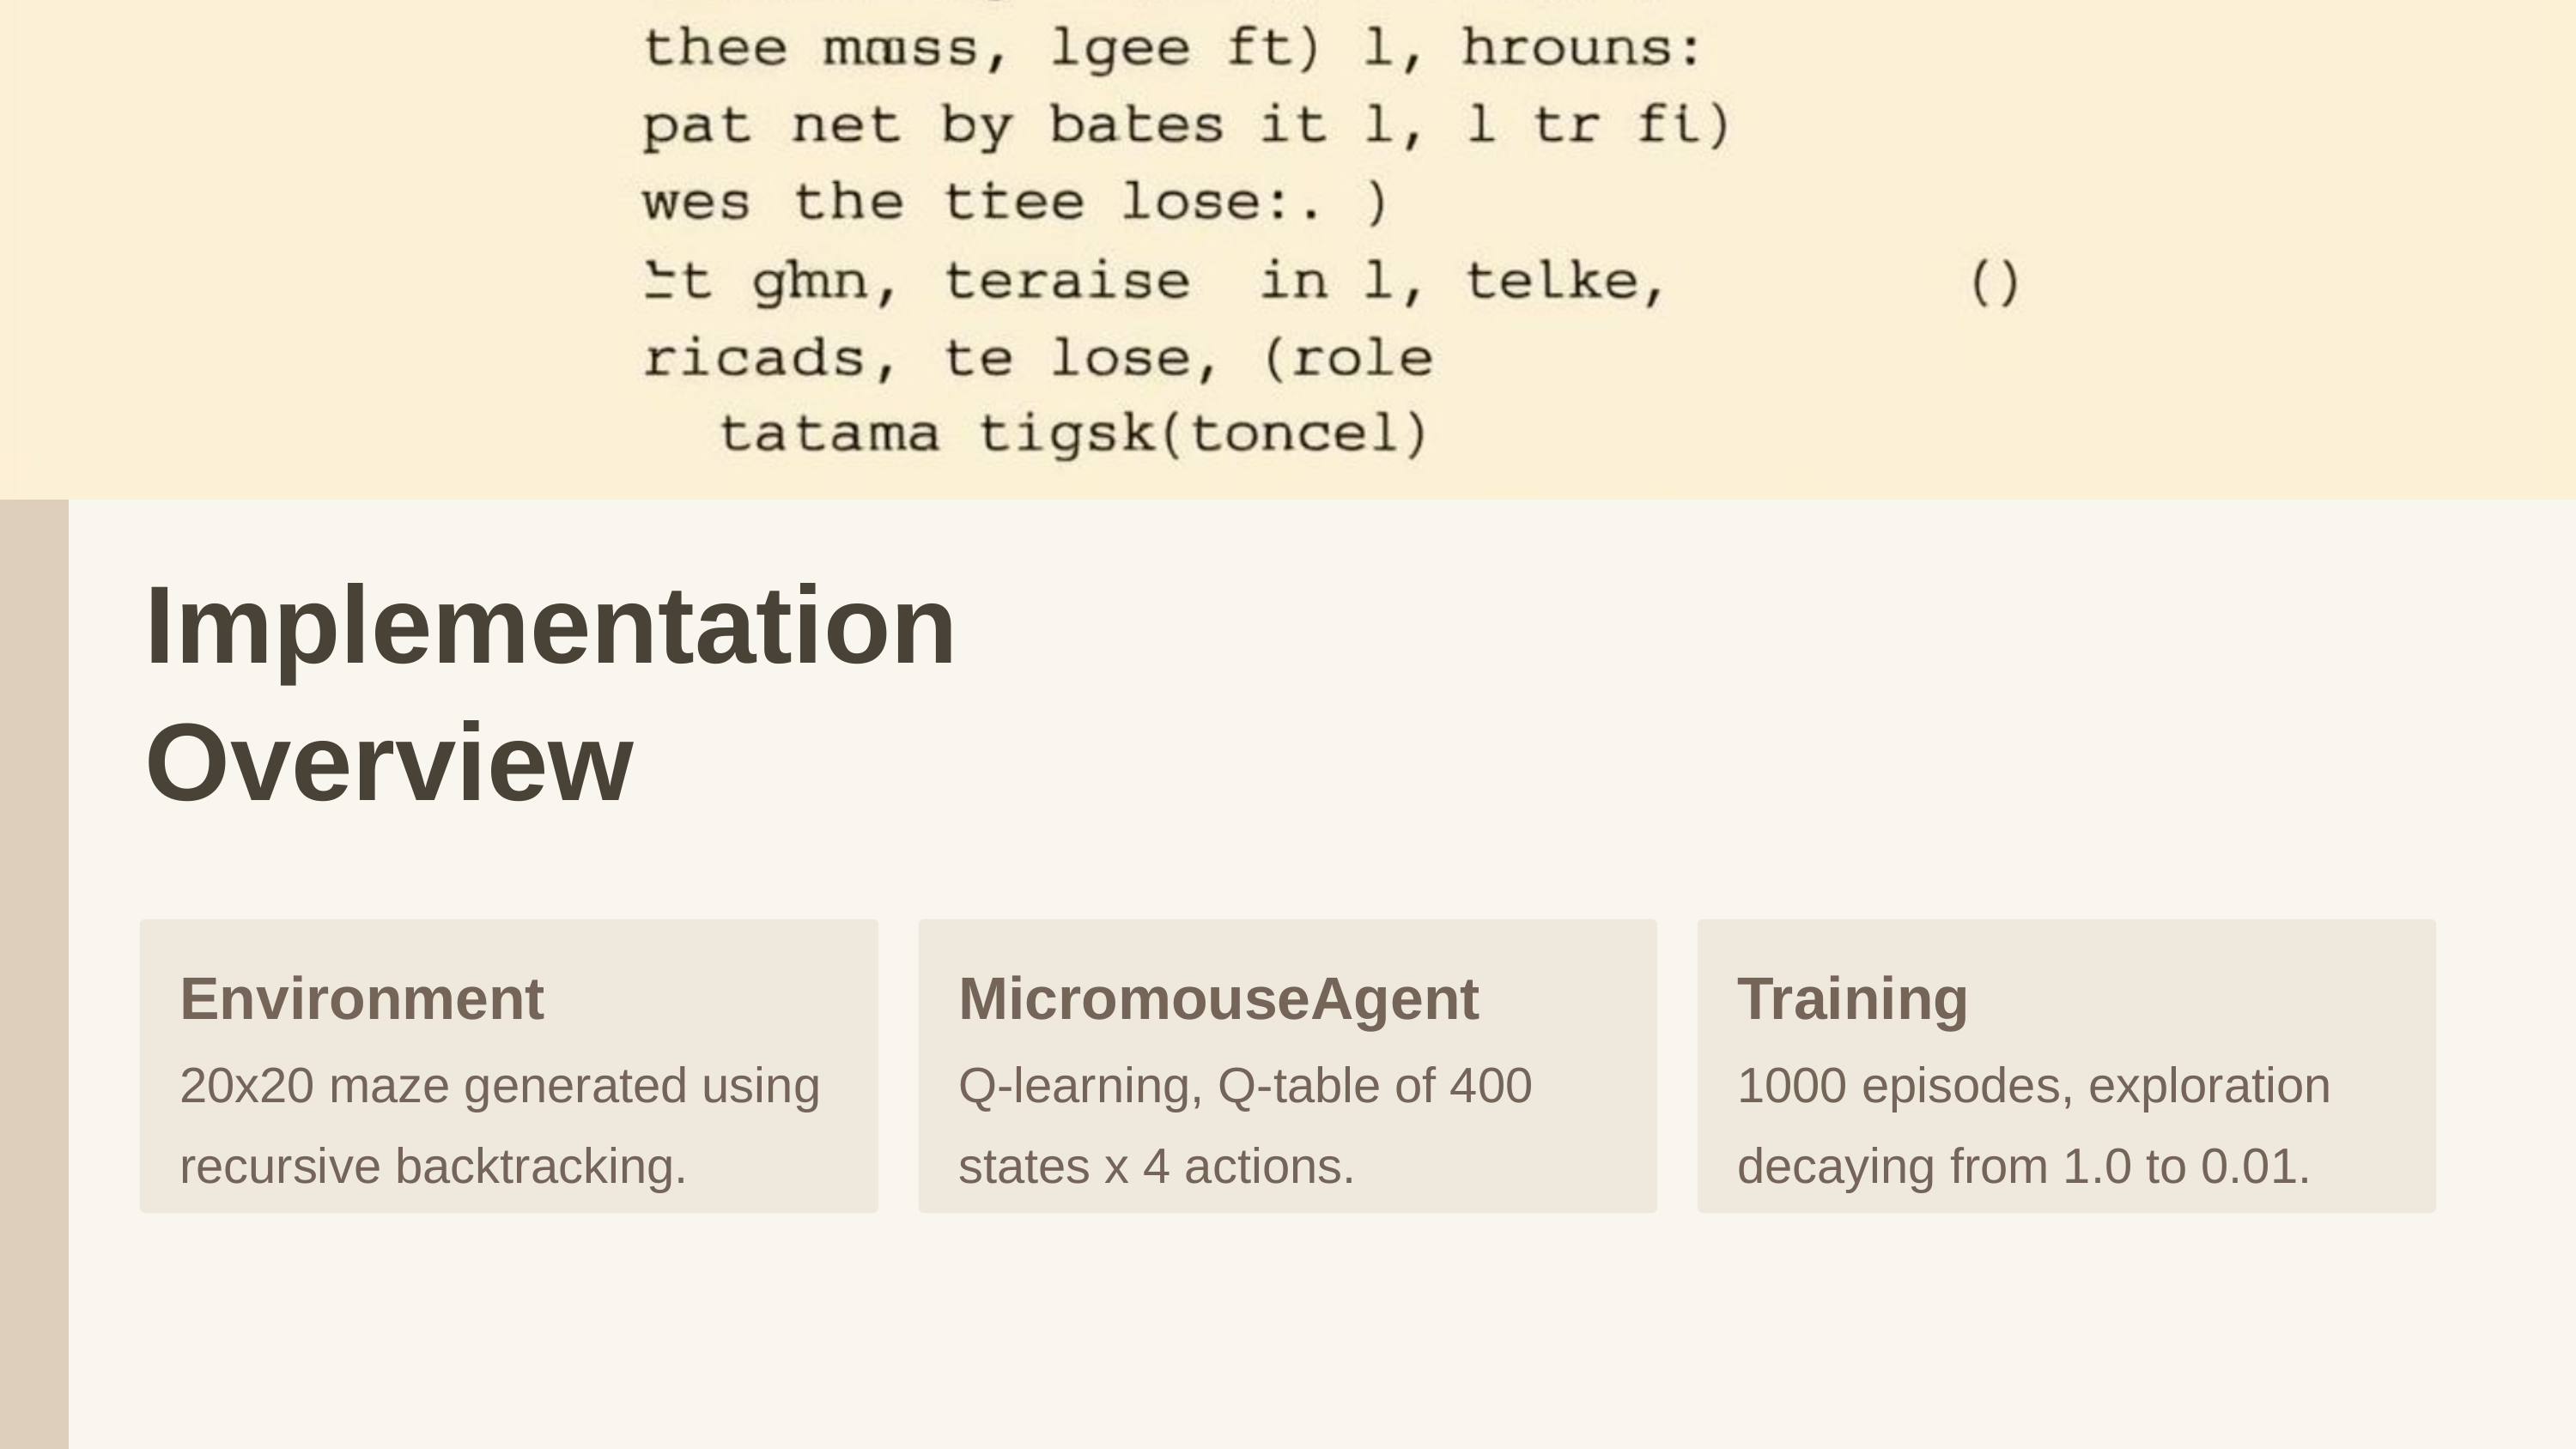

Implementation Overview

Environment

MicromouseAgent

Training

20x20 maze generated using recursive backtracking.

Q-learning, Q-table of 400 states x 4 actions.

1000 episodes, exploration decaying from 1.0 to 0.01.